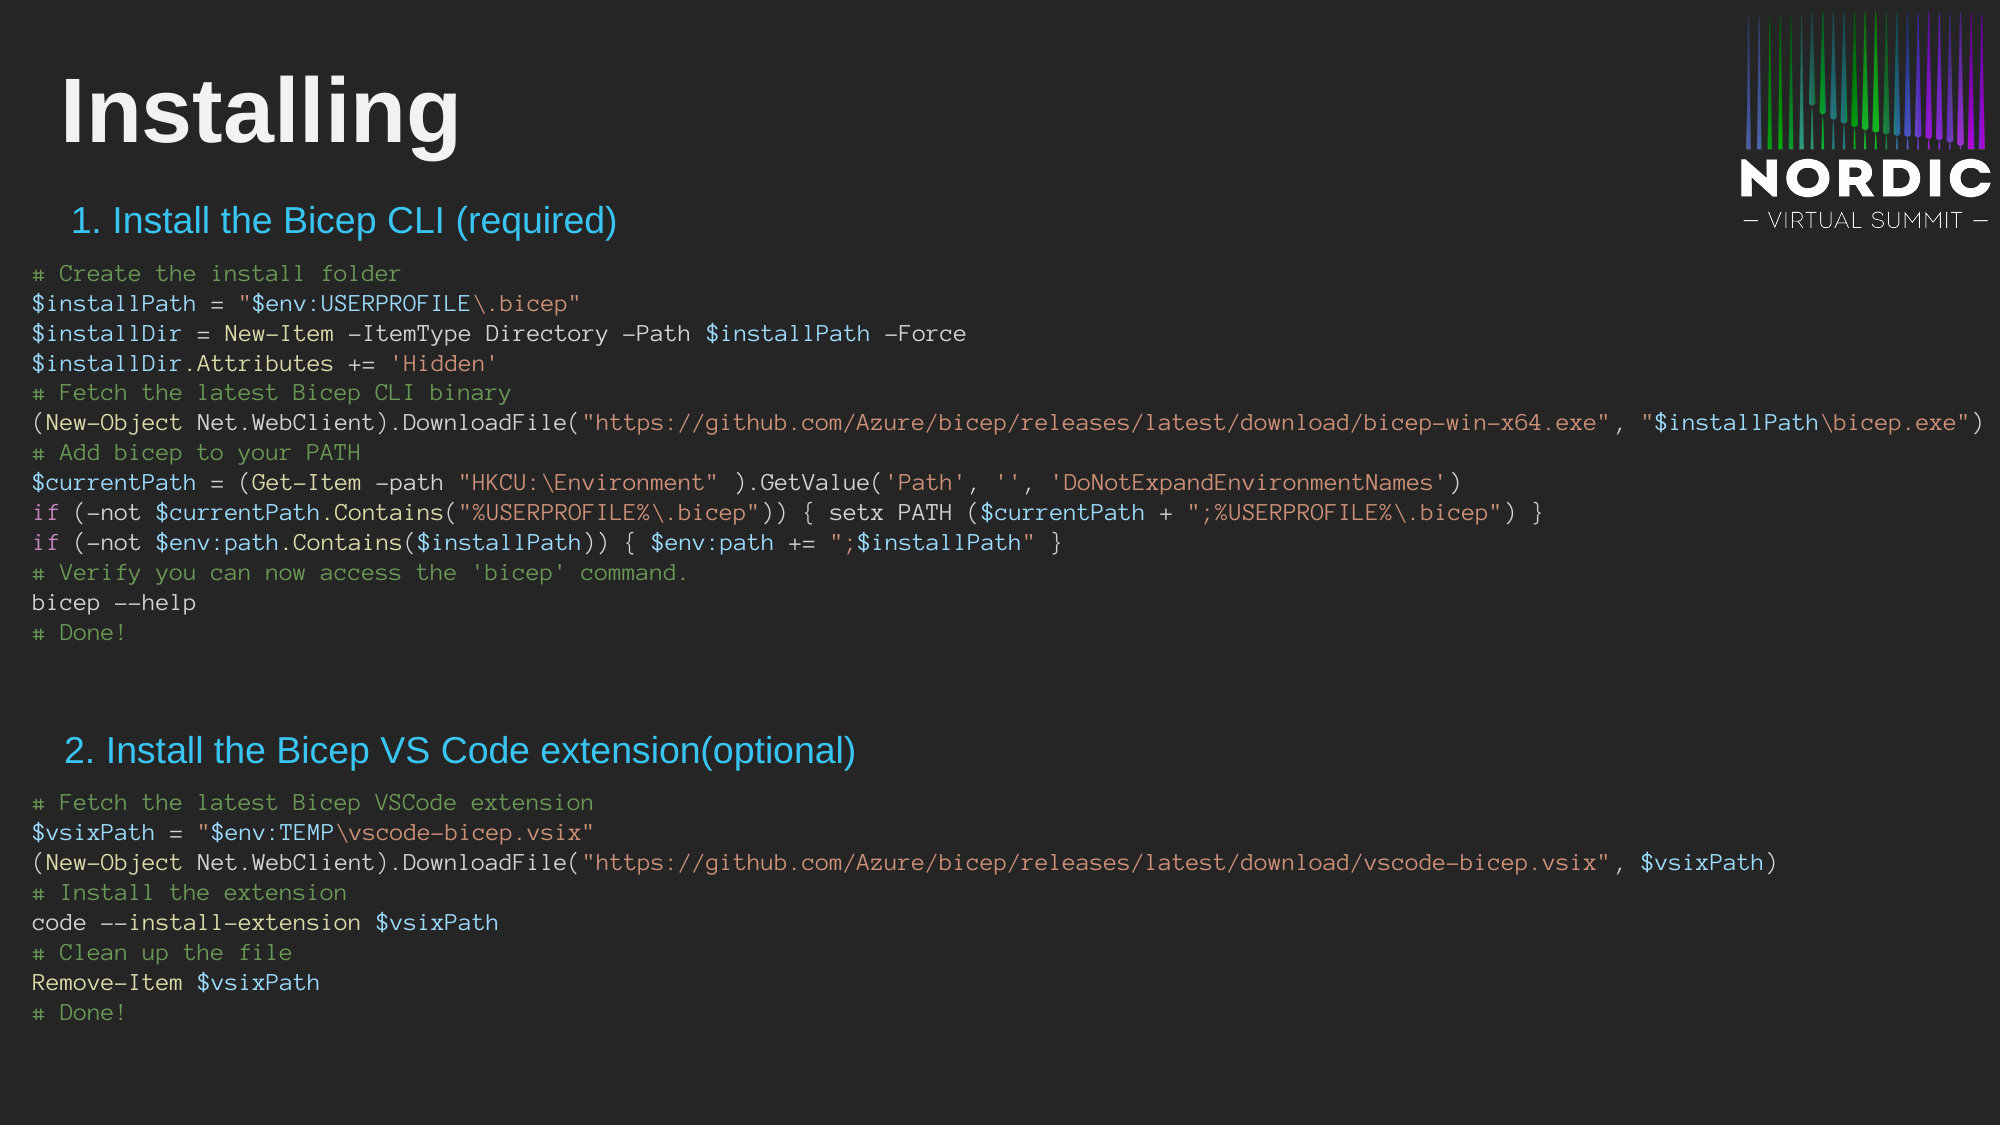

Installing
1. Install the Bicep CLI (required)
# Create the install folder
$installPath = "$env:USERPROFILE\.bicep"
$installDir = New-Item -ItemType Directory -Path $installPath -Force
$installDir.Attributes += 'Hidden'
# Fetch the latest Bicep CLI binary
(New-Object Net.WebClient).DownloadFile("https://github.com/Azure/bicep/releases/latest/download/bicep-win-x64.exe", "$installPath\bicep.exe")
# Add bicep to your PATH
$currentPath = (Get-Item -path "HKCU:\Environment" ).GetValue('Path', '', 'DoNotExpandEnvironmentNames')
if (-not $currentPath.Contains("%USERPROFILE%\.bicep")) { setx PATH ($currentPath + ";%USERPROFILE%\.bicep") }
if (-not $env:path.Contains($installPath)) { $env:path += ";$installPath" }
# Verify you can now access the 'bicep' command.
bicep --help
# Done!
2. Install the Bicep VS Code extension(optional)
# Fetch the latest Bicep VSCode extension
$vsixPath = "$env:TEMP\vscode-bicep.vsix"
(New-Object Net.WebClient).DownloadFile("https://github.com/Azure/bicep/releases/latest/download/vscode-bicep.vsix", $vsixPath)
# Install the extension
code --install-extension $vsixPath
# Clean up the file
Remove-Item $vsixPath
# Done!